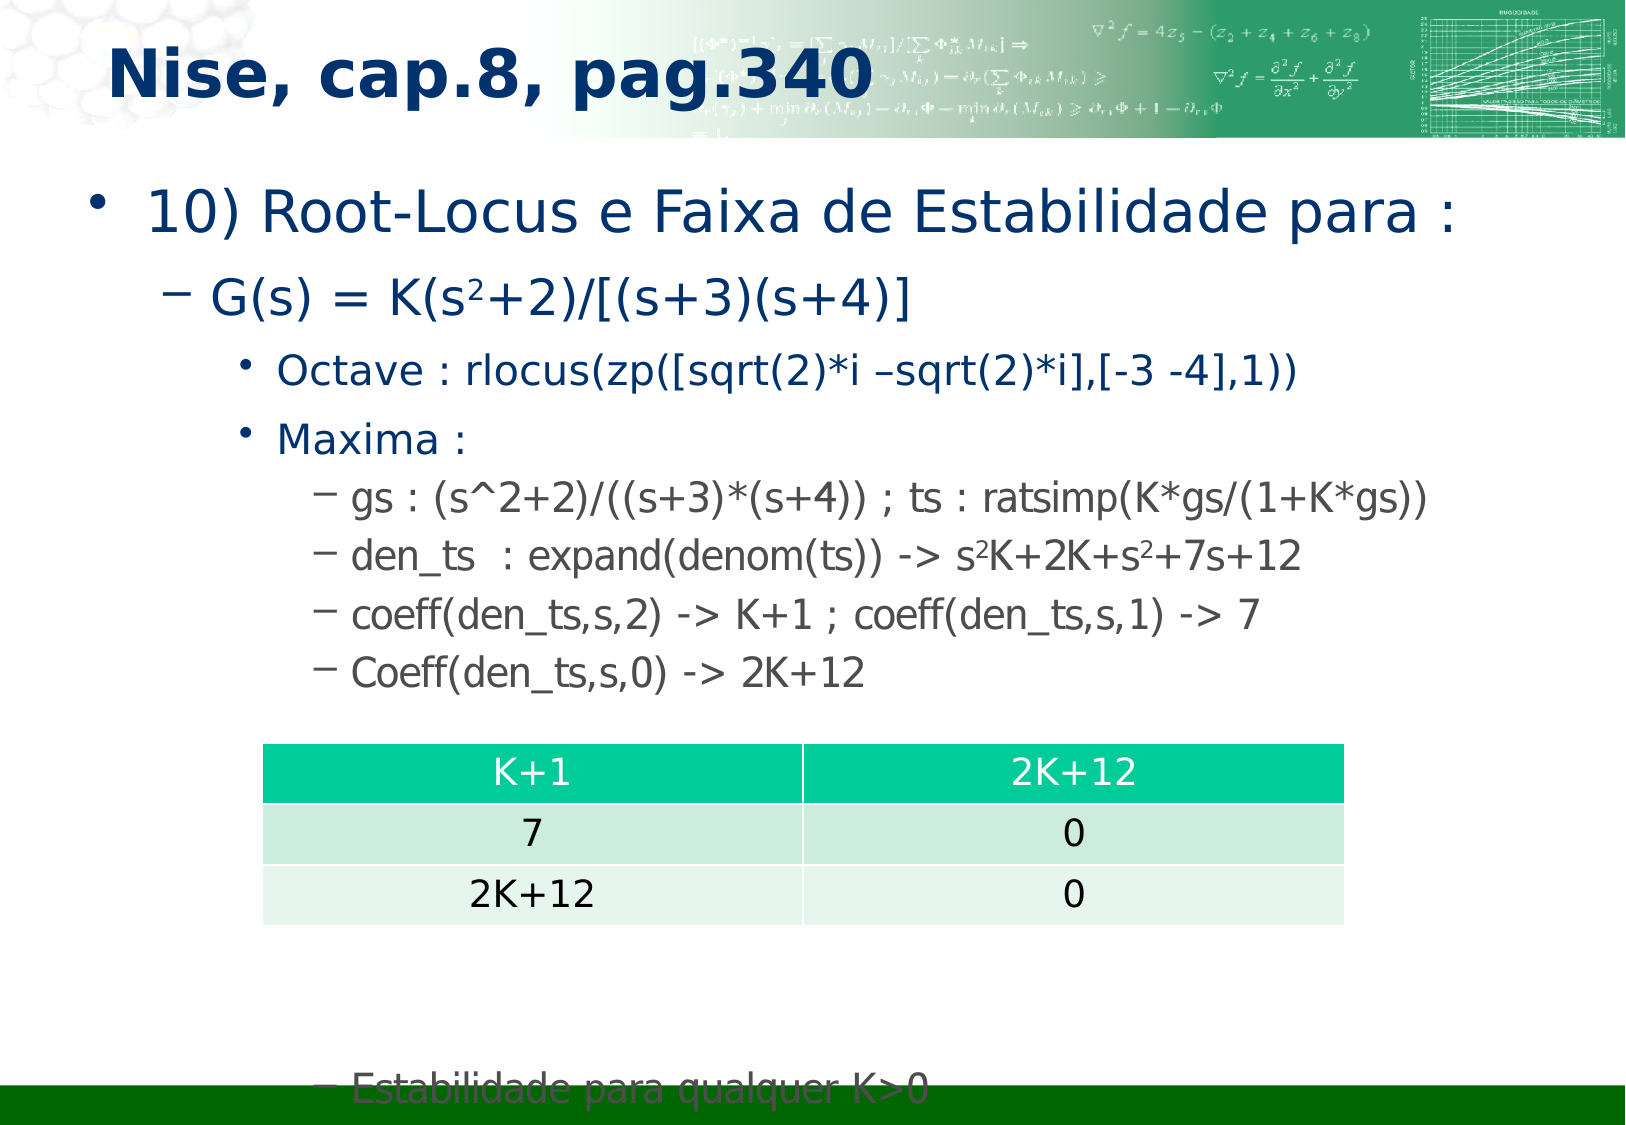

Nise, cap.8, pag.340
10) Root-Locus e Faixa de Estabilidade para :
G(s) = K(s2+2)/[(s+3)(s+4)]
Octave : rlocus(zp([sqrt(2)*i –sqrt(2)*i],[-3 -4],1))
Maxima :
gs : (s^2+2)/((s+3)*(s+4)) ; ts : ratsimp(K*gs/(1+K*gs))
den_ts  : expand(denom(ts)) -> s2K+2K+s2+7s+12
coeff(den_ts,s,2) -> K+1 ; coeff(den_ts,s,1) -> 7
Coeff(den_ts,s,0) -> 2K+12

Estabilidade para qualquer K>0
| K+1 | 2K+12 |
| --- | --- |
| 7 | 0 |
| 2K+12 | 0 |